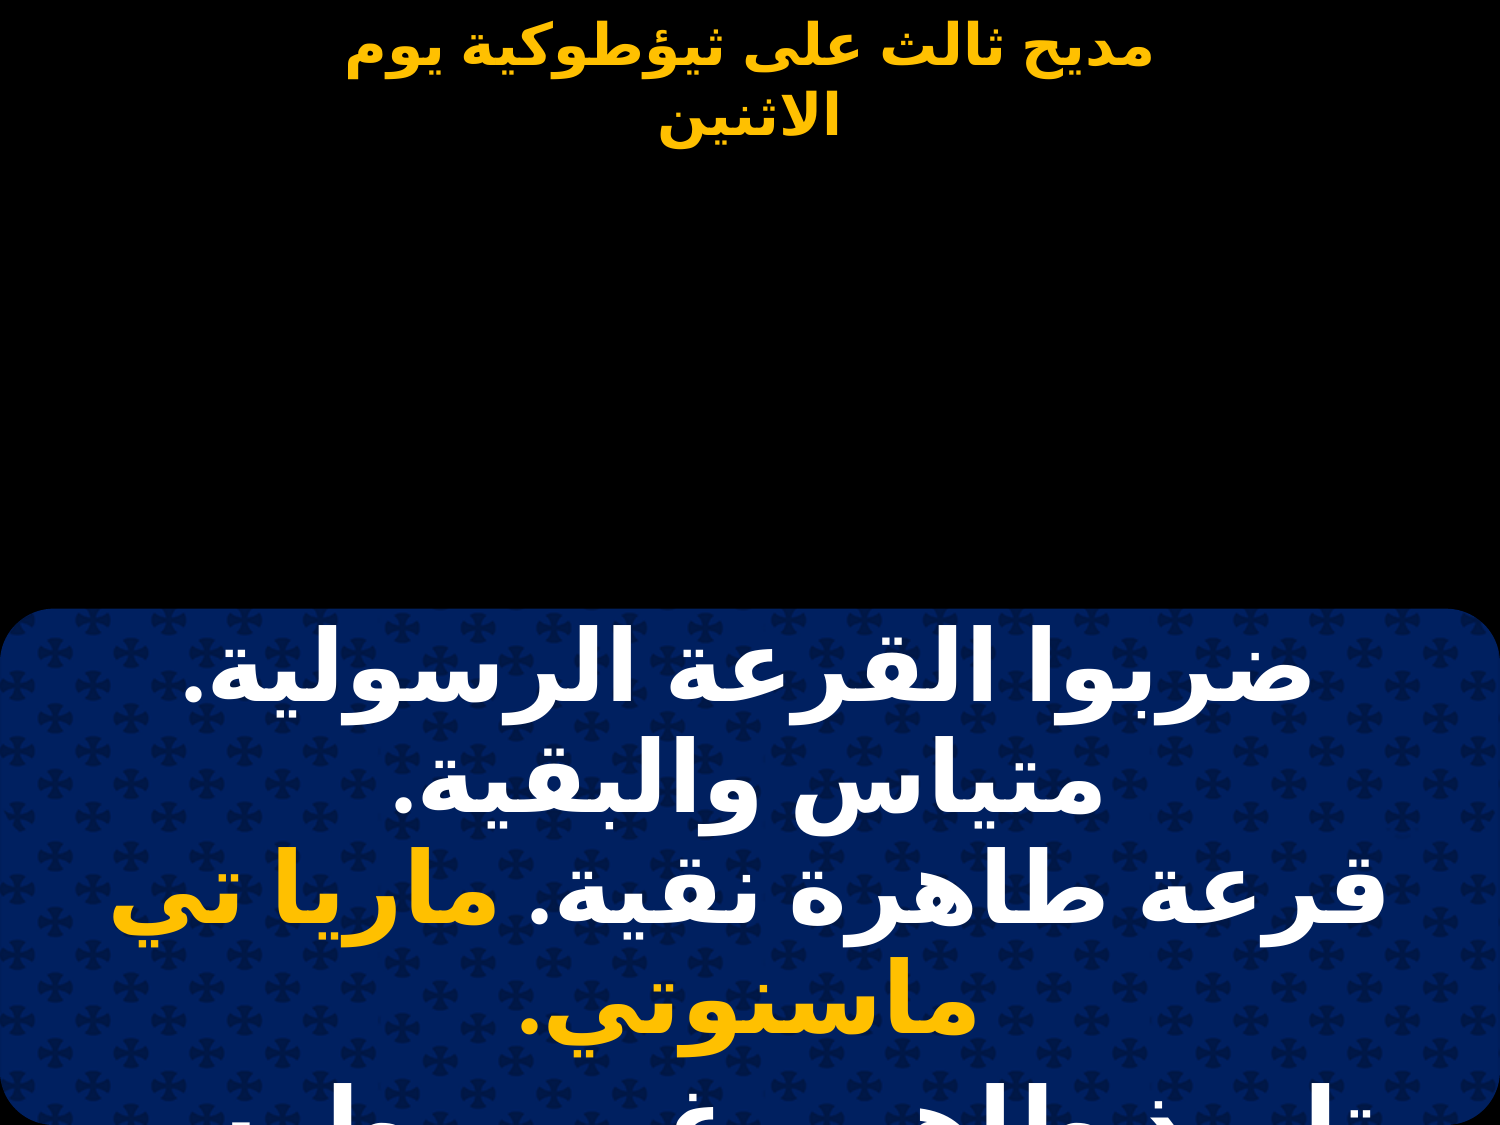

#
| ضربوا القرعة الرسولية. متياس والبقية. قرعة طاهرة نقية. ماريا تي ماسنوتي. |
| --- |
| تلميذ طاهر و غيور. بطرس كاشف المستور. صخره و ايمانه جسور. ماريا تي ماسنوتي. |